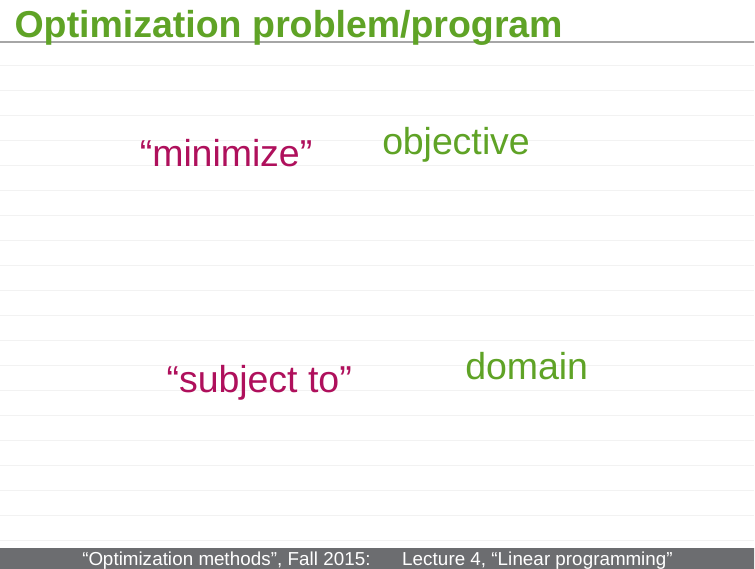

# Optimization problem/program
objective
“minimize”
domain
“subject to”